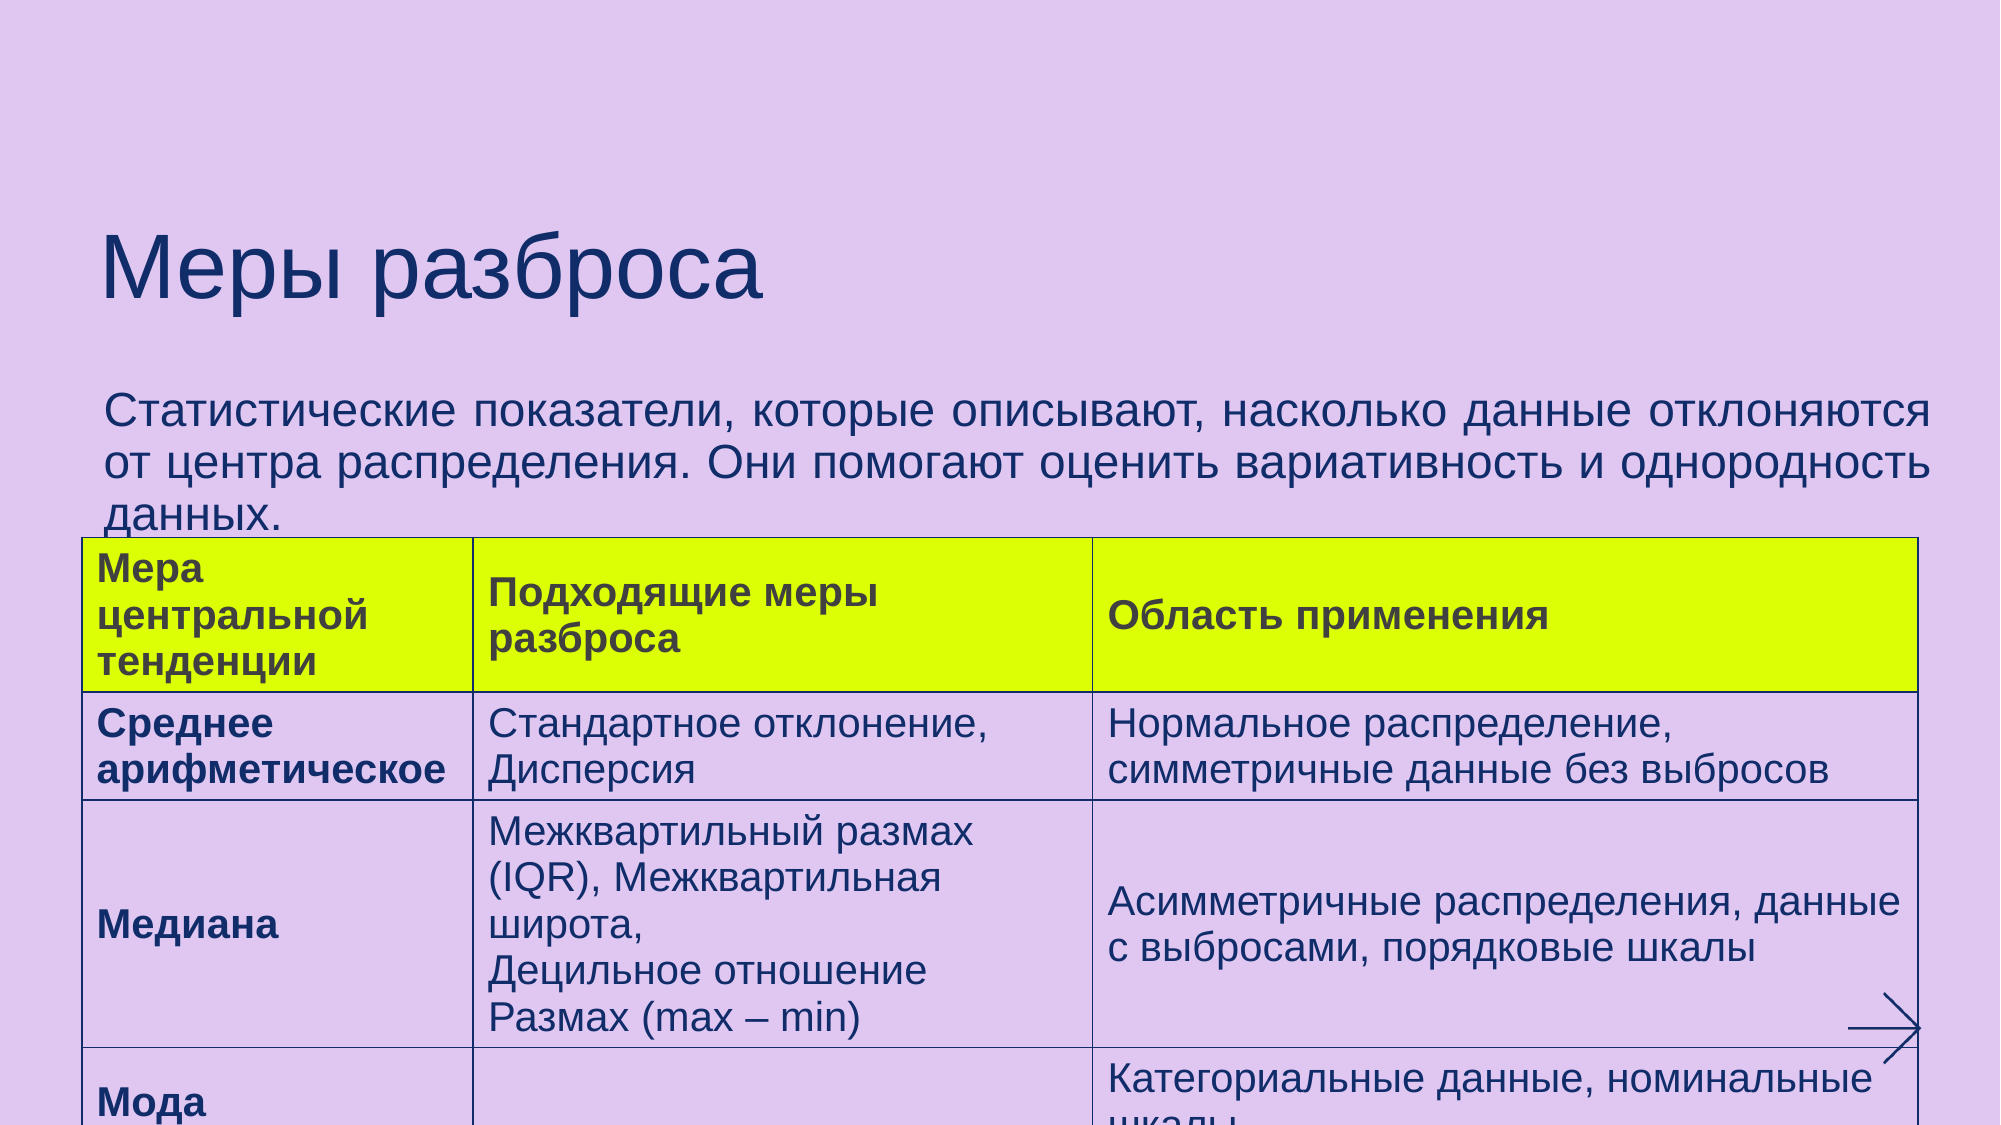

# Меры разброса
Статистические показатели, которые описывают, насколько данные отклоняются от центра распределения. Они помогают оценить вариативность и однородность данных.

| Мера центральной тенденции | Подходящие меры разброса | Область применения |
| --- | --- | --- |
| Среднее арифметическое | Стандартное отклонение, Дисперсия | Нормальное распределение, симметричные данные без выбросов |
| Медиана | Межквартильный размах (IQR), Межквартильная широта, Децильное отношение Размах (max – min) | Асимметричные распределения, данные с выбросами, порядковые шкалы |
| Мода |  | Категориальные данные, номинальные шкалы |